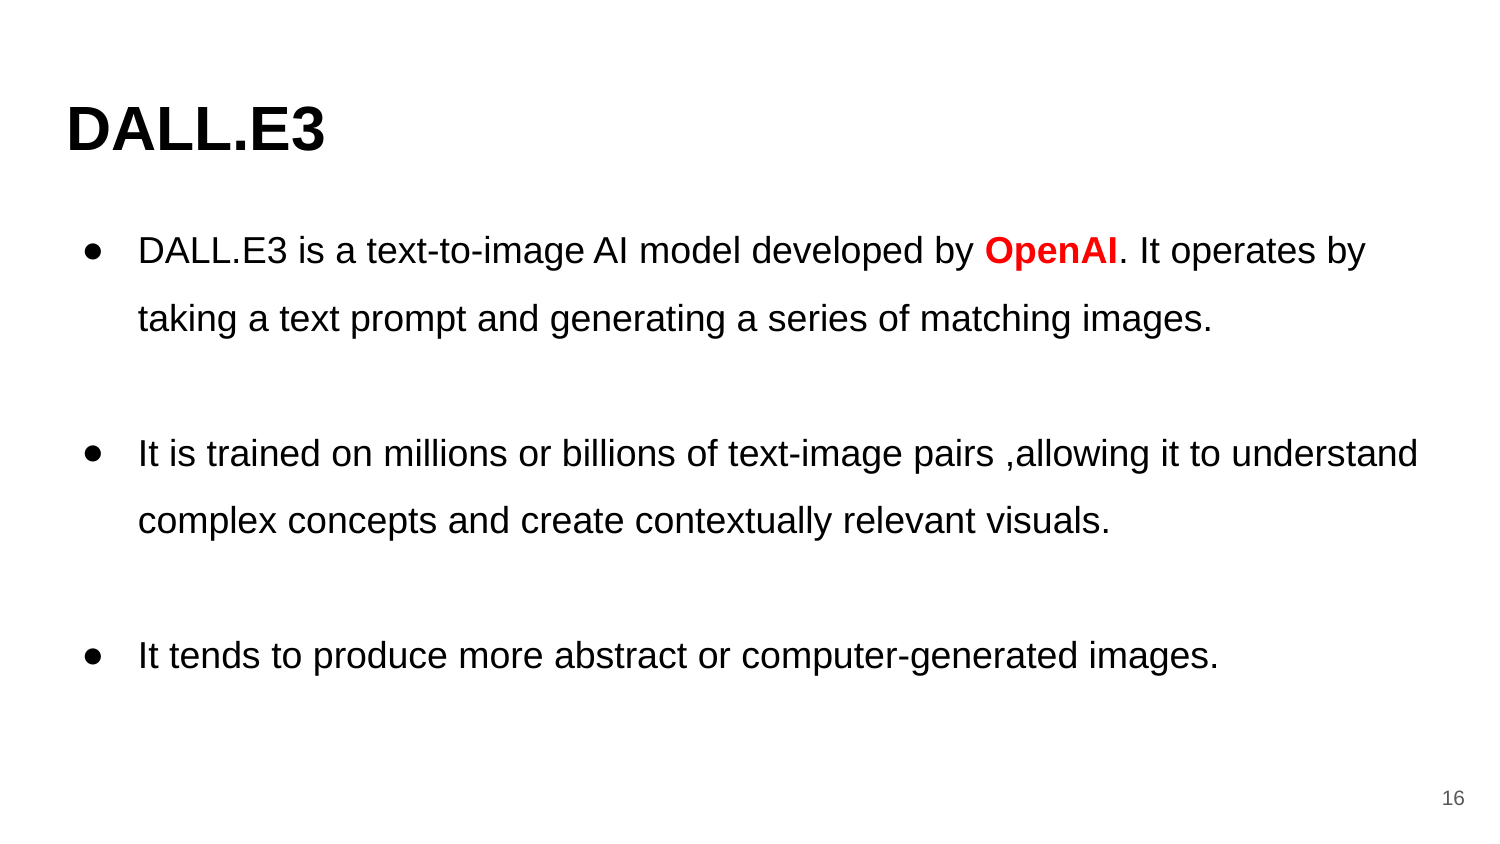

# DALL.E3
DALL.E3 is a text-to-image AI model developed by OpenAI. It operates by taking a text prompt and generating a series of matching images.

It is trained on millions or billions of text-image pairs ,allowing it to understand complex concepts and create contextually relevant visuals.

It tends to produce more abstract or computer-generated images.
16